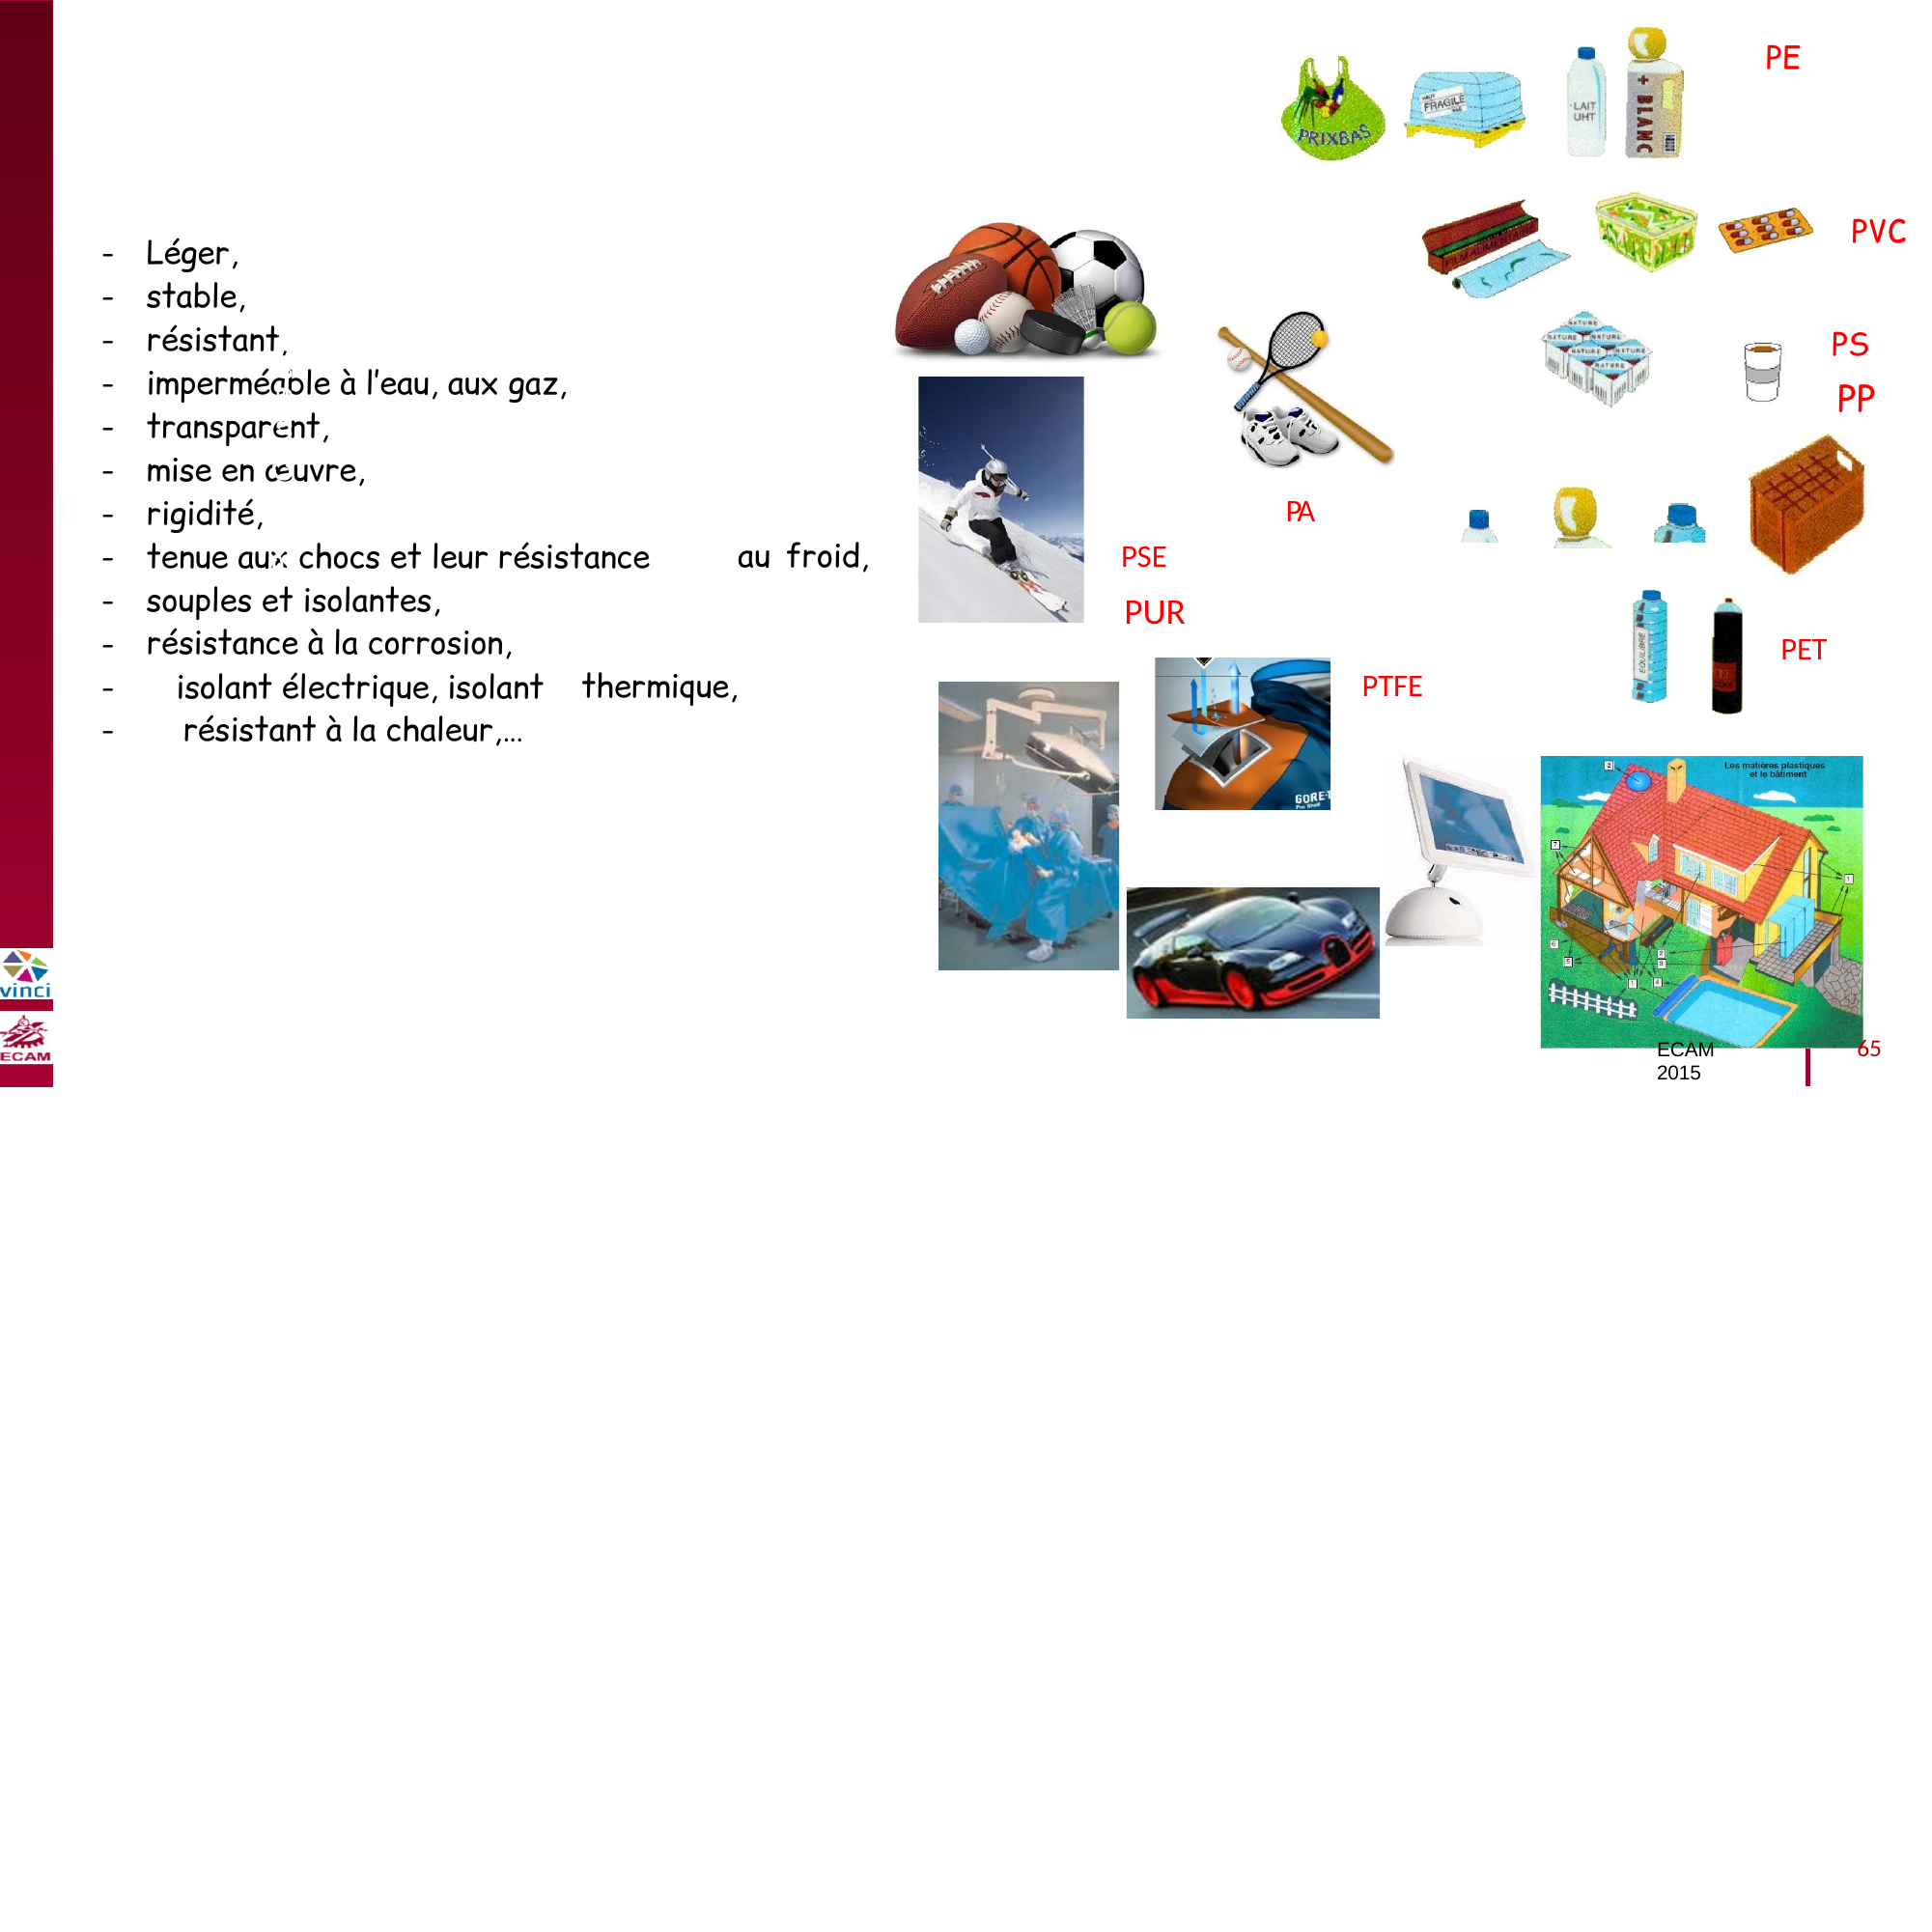

PE

PVC
-
-
-
-
-
-
-
-
-
-
-
-
Léger,
stable,
résistant,
imperméable à l’eau, aux gaz,
transparent,
mise en œuvre,
rigidité,
tenue aux chocs et leur résistance
souples et isolantes,
résistance à la corrosion,
B2040-Chimie du vivant et environnement

PS
PP

PA
au
froid,
PSE
PUR

PET

isolant électrique, isolant
résistant à la chaleur,…
thermique,
PTFE

65                  65

65
ECAM 2015